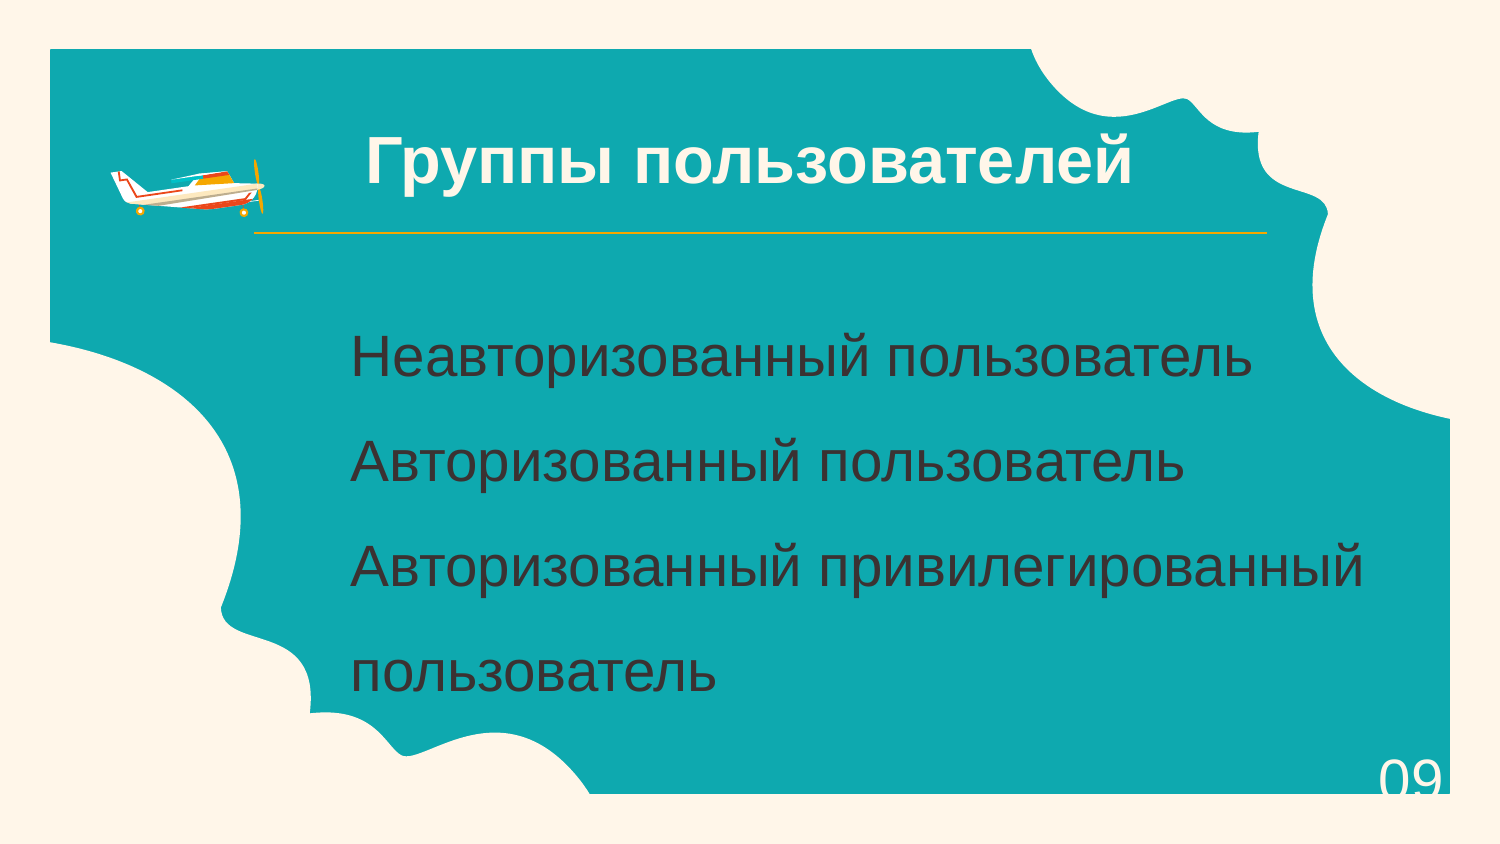

# Группы пользователей
Неавторизованный пользователь
Авторизованный пользователь
Авторизованный привилегированный пользователь

09